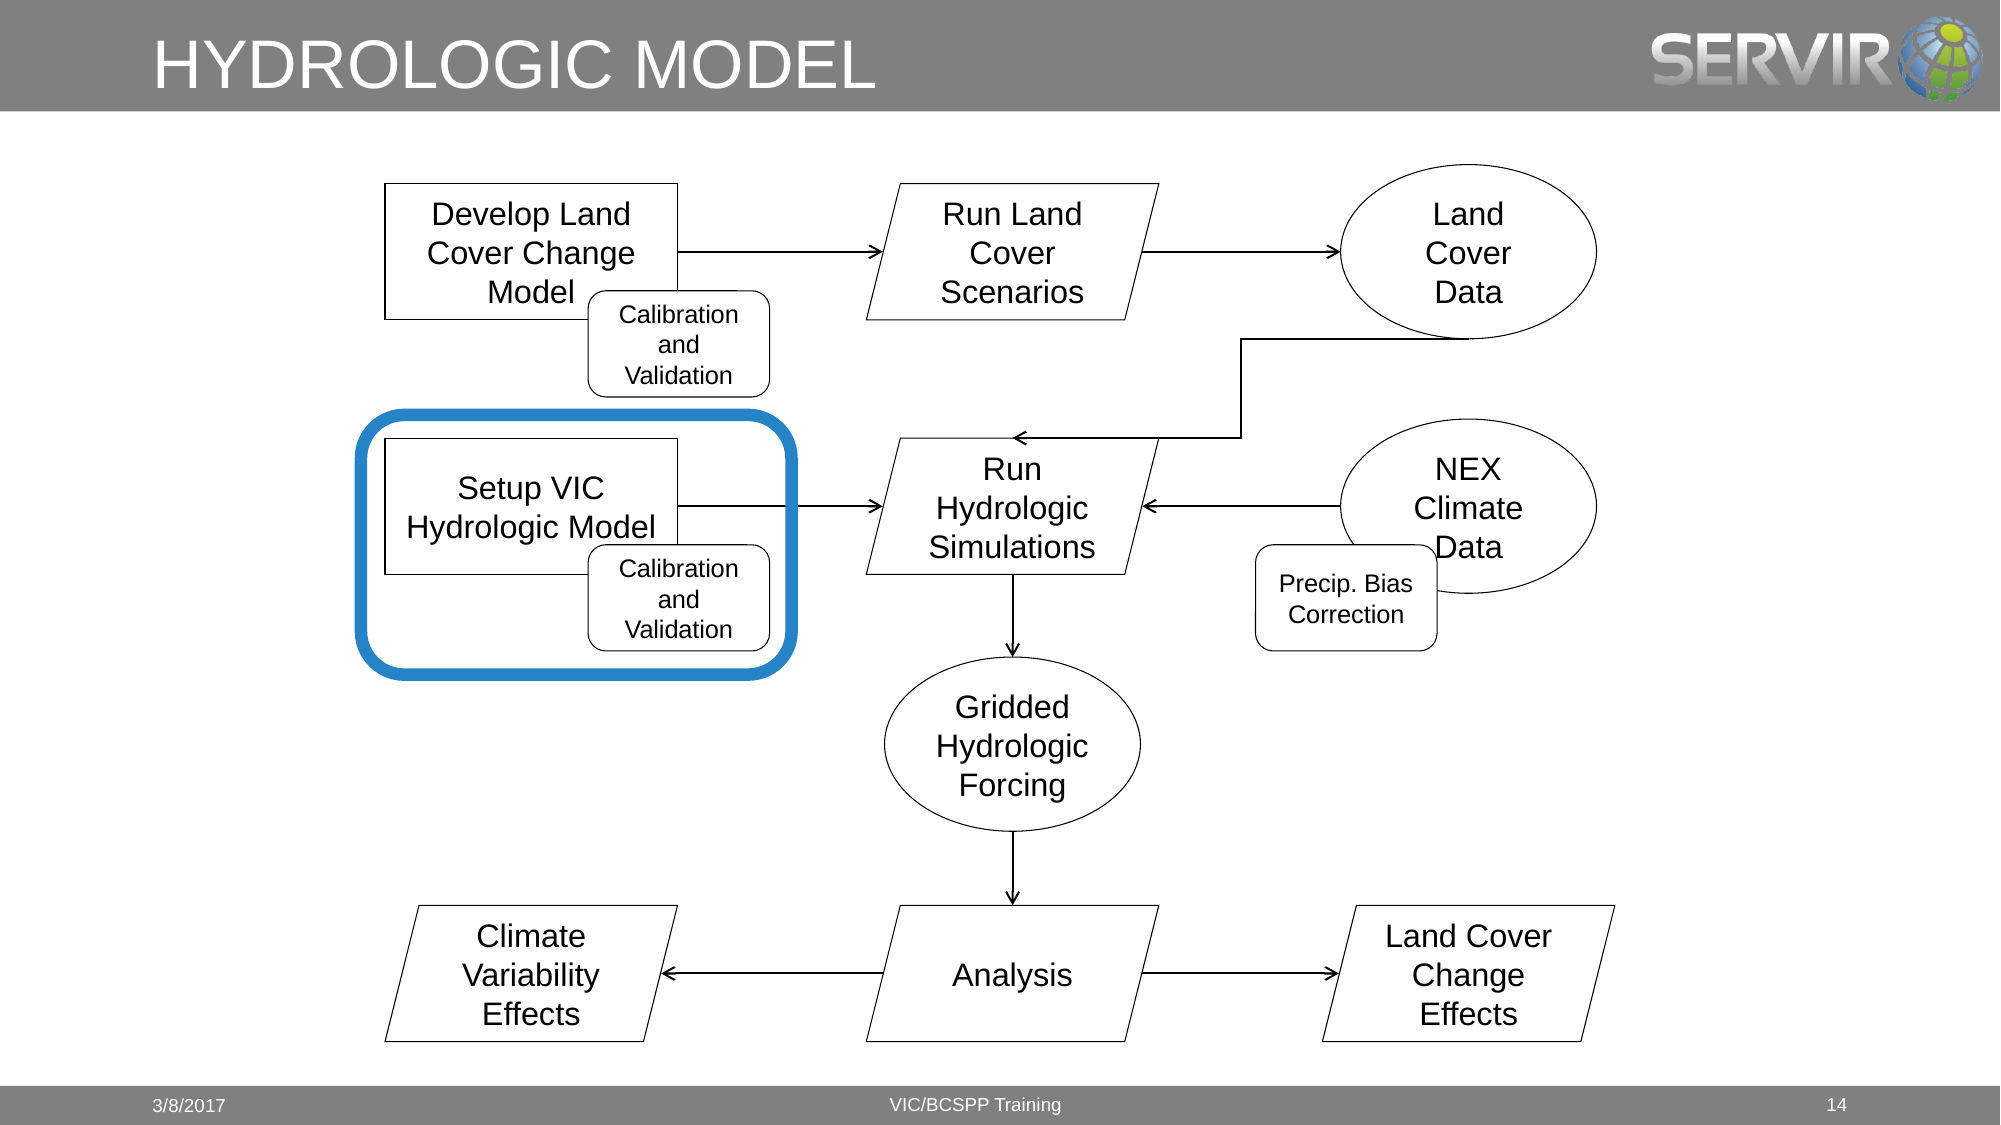

# HYDROLOGIC MODEL
Land Cover Data
Develop Land Cover Change Model
Run Land Cover Scenarios
Calibration and Validation
NEX Climate Data
Setup VIC Hydrologic Model
Run Hydrologic Simulations
Calibration and Validation
Gridded Hydrologic Forcing
Analysis
Precip. Bias Correction
Climate Variability Effects
Land Cover Change Effects

VIC/BCSPP Training
14